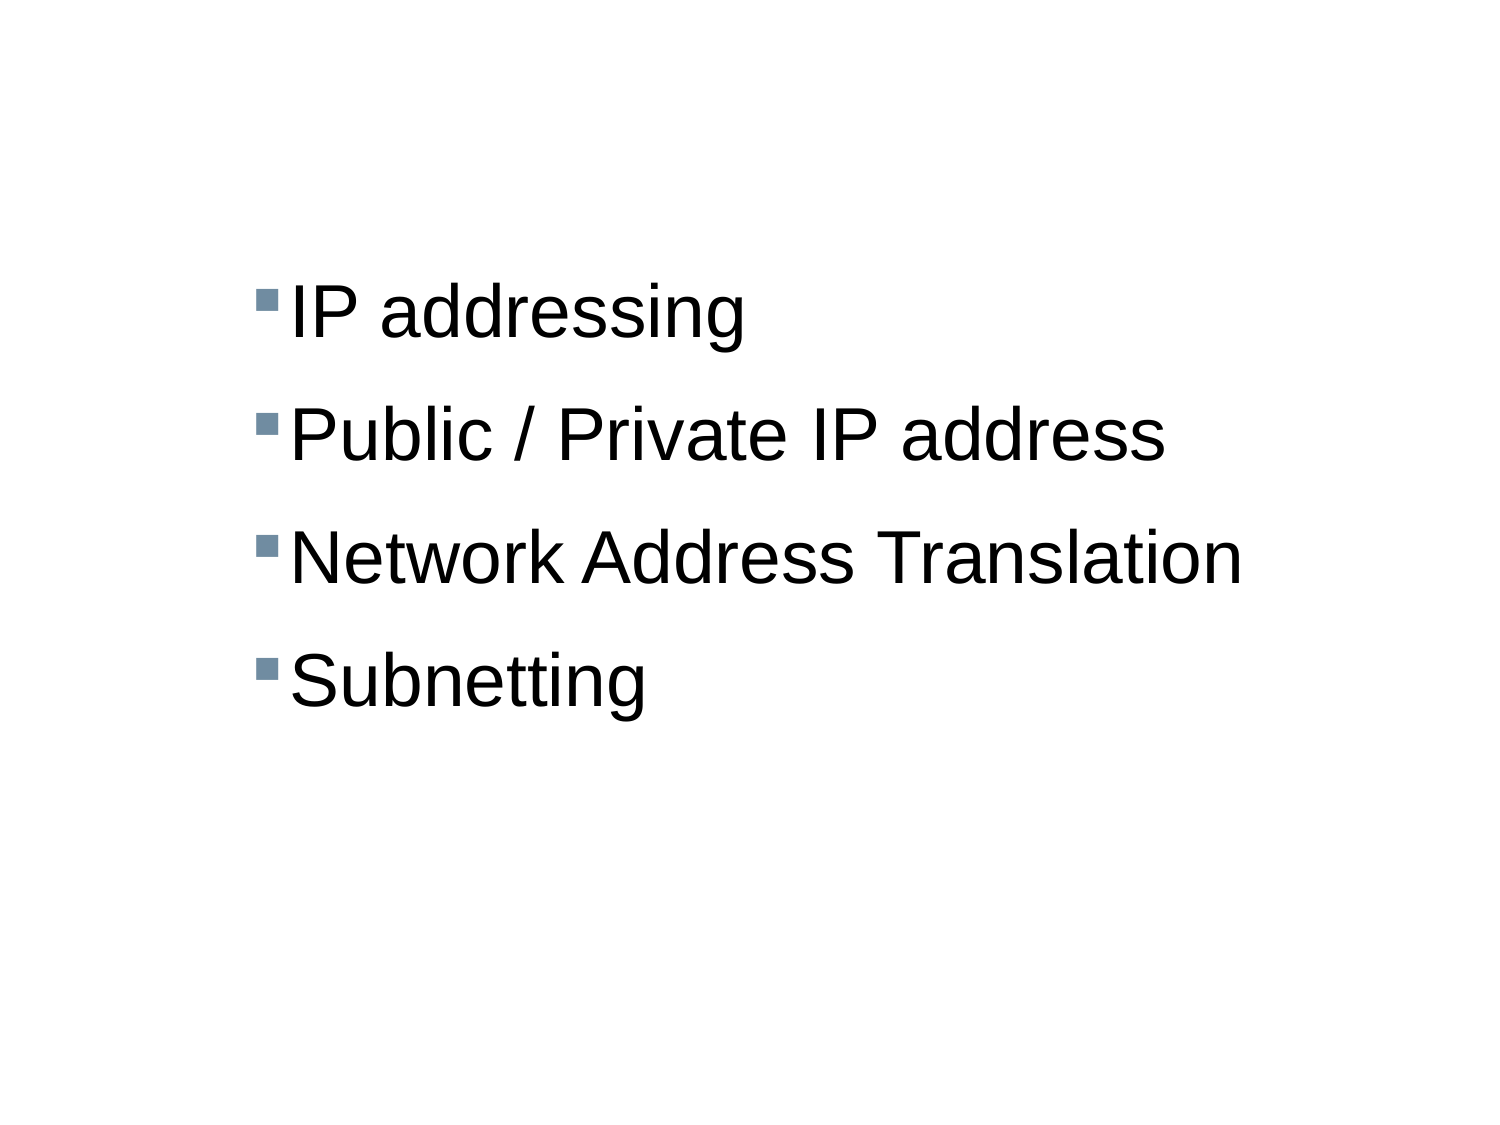

IP addressing
Public / Private IP address
Network Address Translation
Subnetting